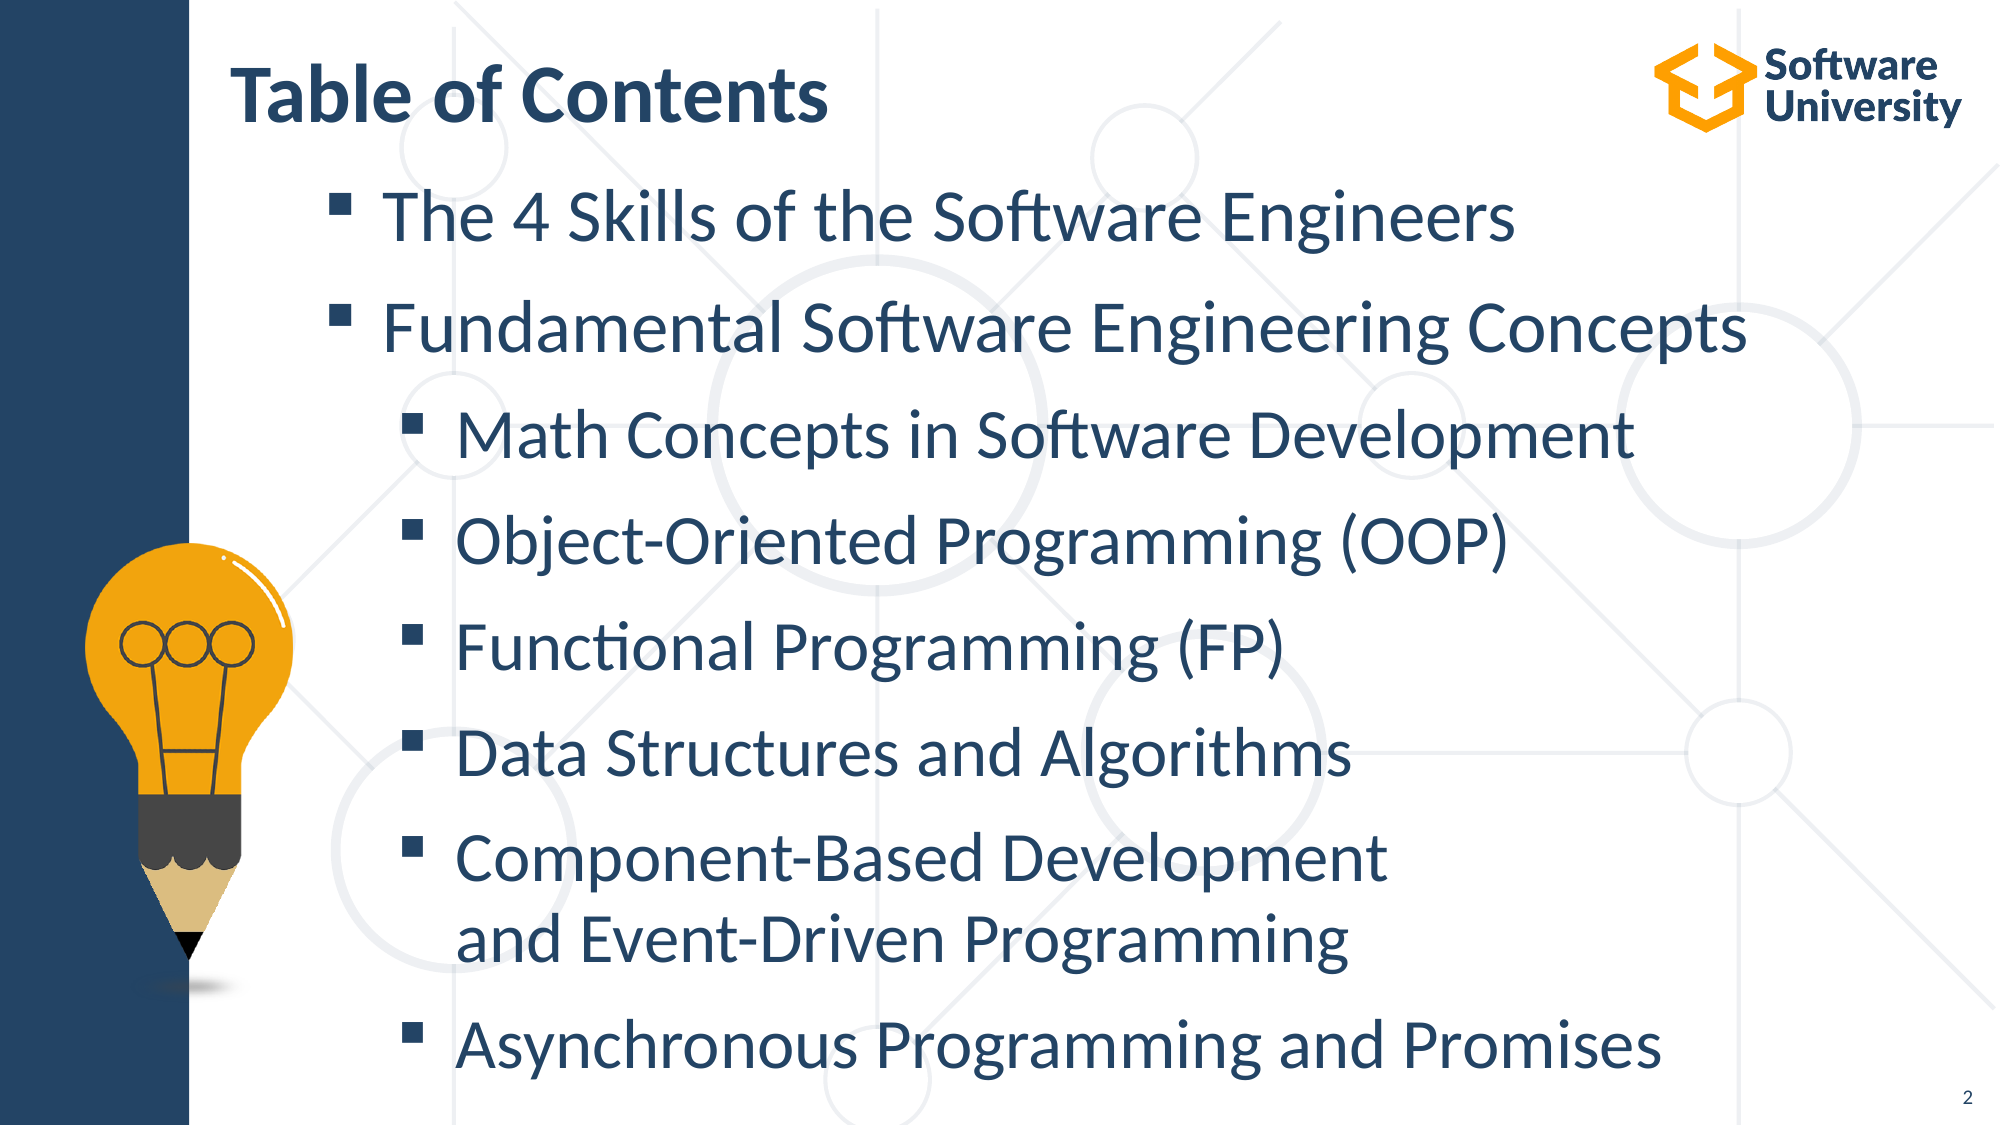

# Table of Contents
The 4 Skills of the Software Engineers
Fundamental Software Engineering Concepts
Math Concepts in Software Development
Object-Oriented Programming (OOP)
Functional Programming (FP)
Data Structures and Algorithms
Component-Based Development
and Event-Driven Programming
Asynchronous Programming and Promises
2